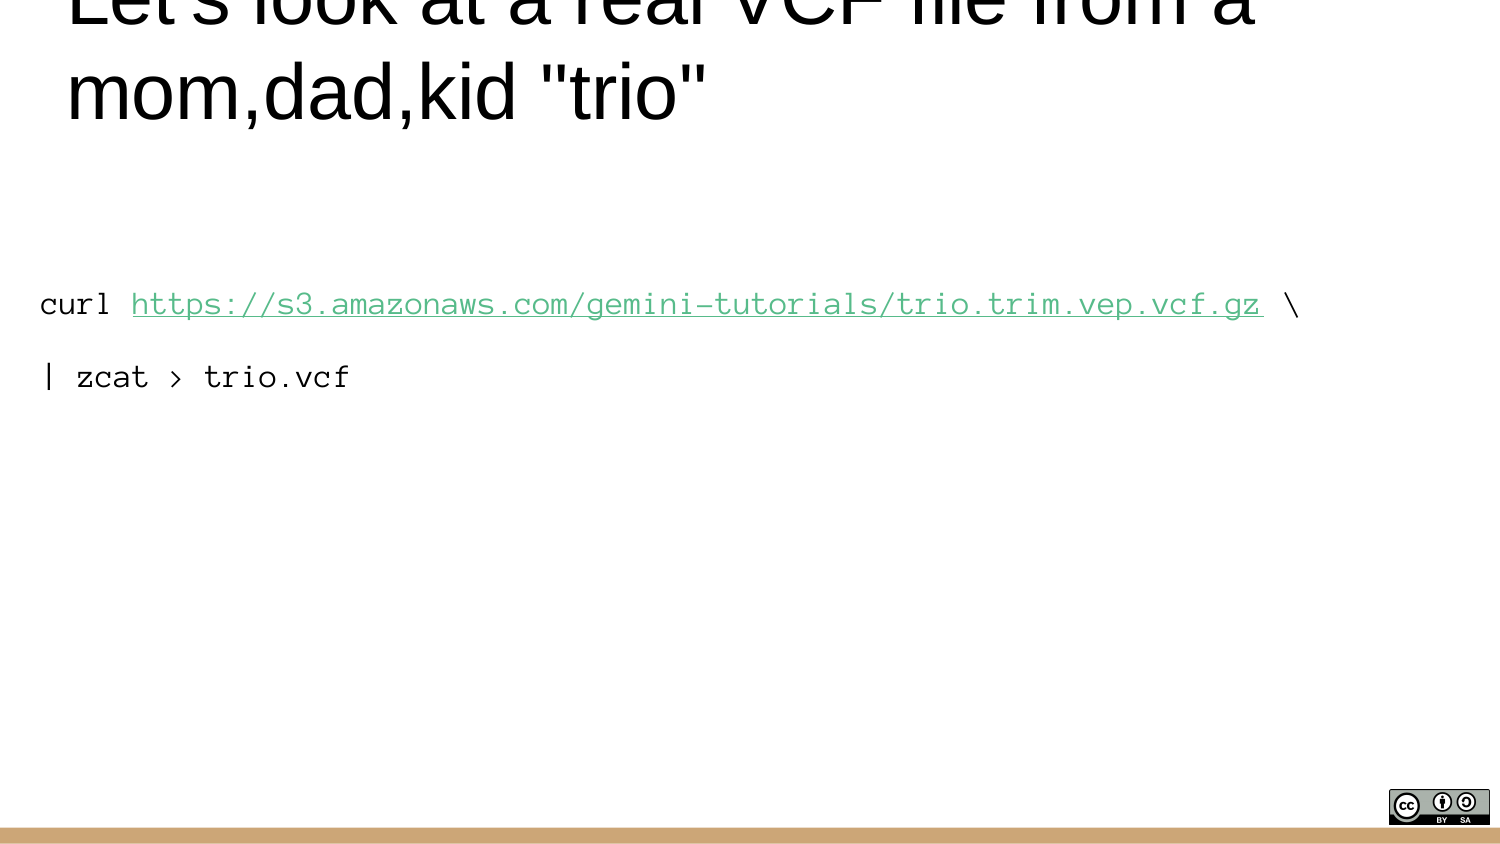

# Let's look at a real VCF file from a mom,dad,kid "trio"
curl https://s3.amazonaws.com/gemini-tutorials/trio.trim.vep.vcf.gz \
| zcat > trio.vcf